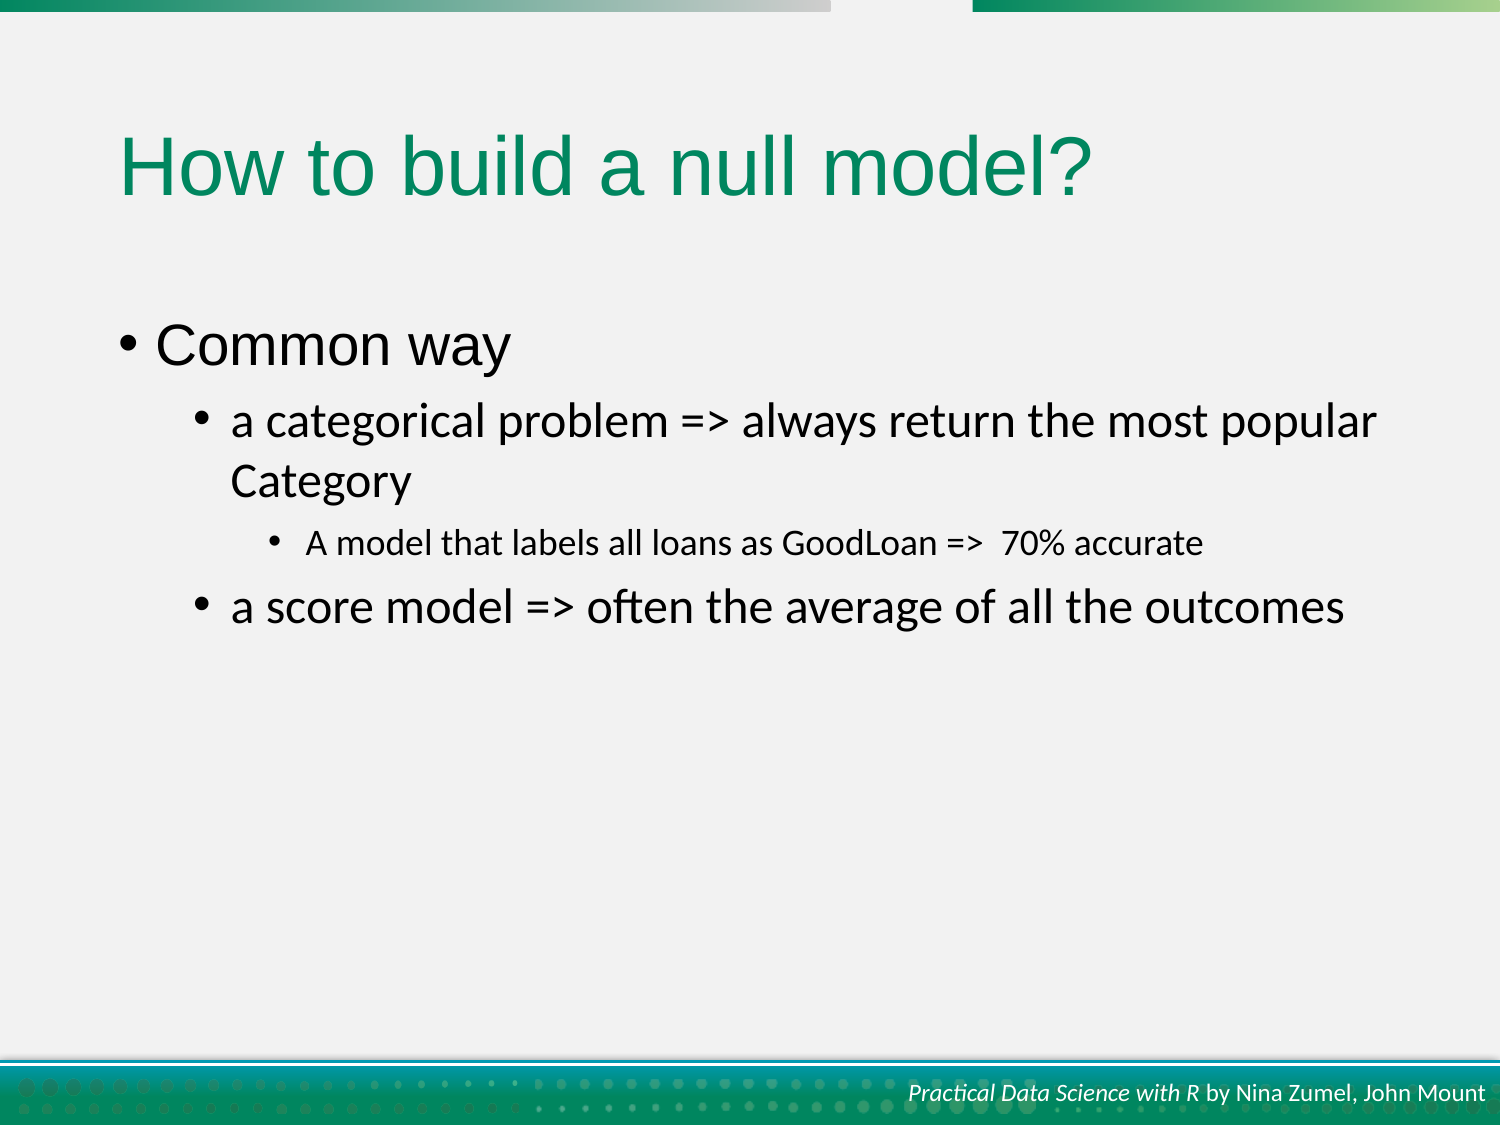

# How to build a null model?
Common way
a categorical problem => always return the most popular Category
A model that labels all loans as GoodLoan =>  70% accurate
a score model => often the average of all the outcomes
Practical Data Science with R by Nina Zumel, John Mount